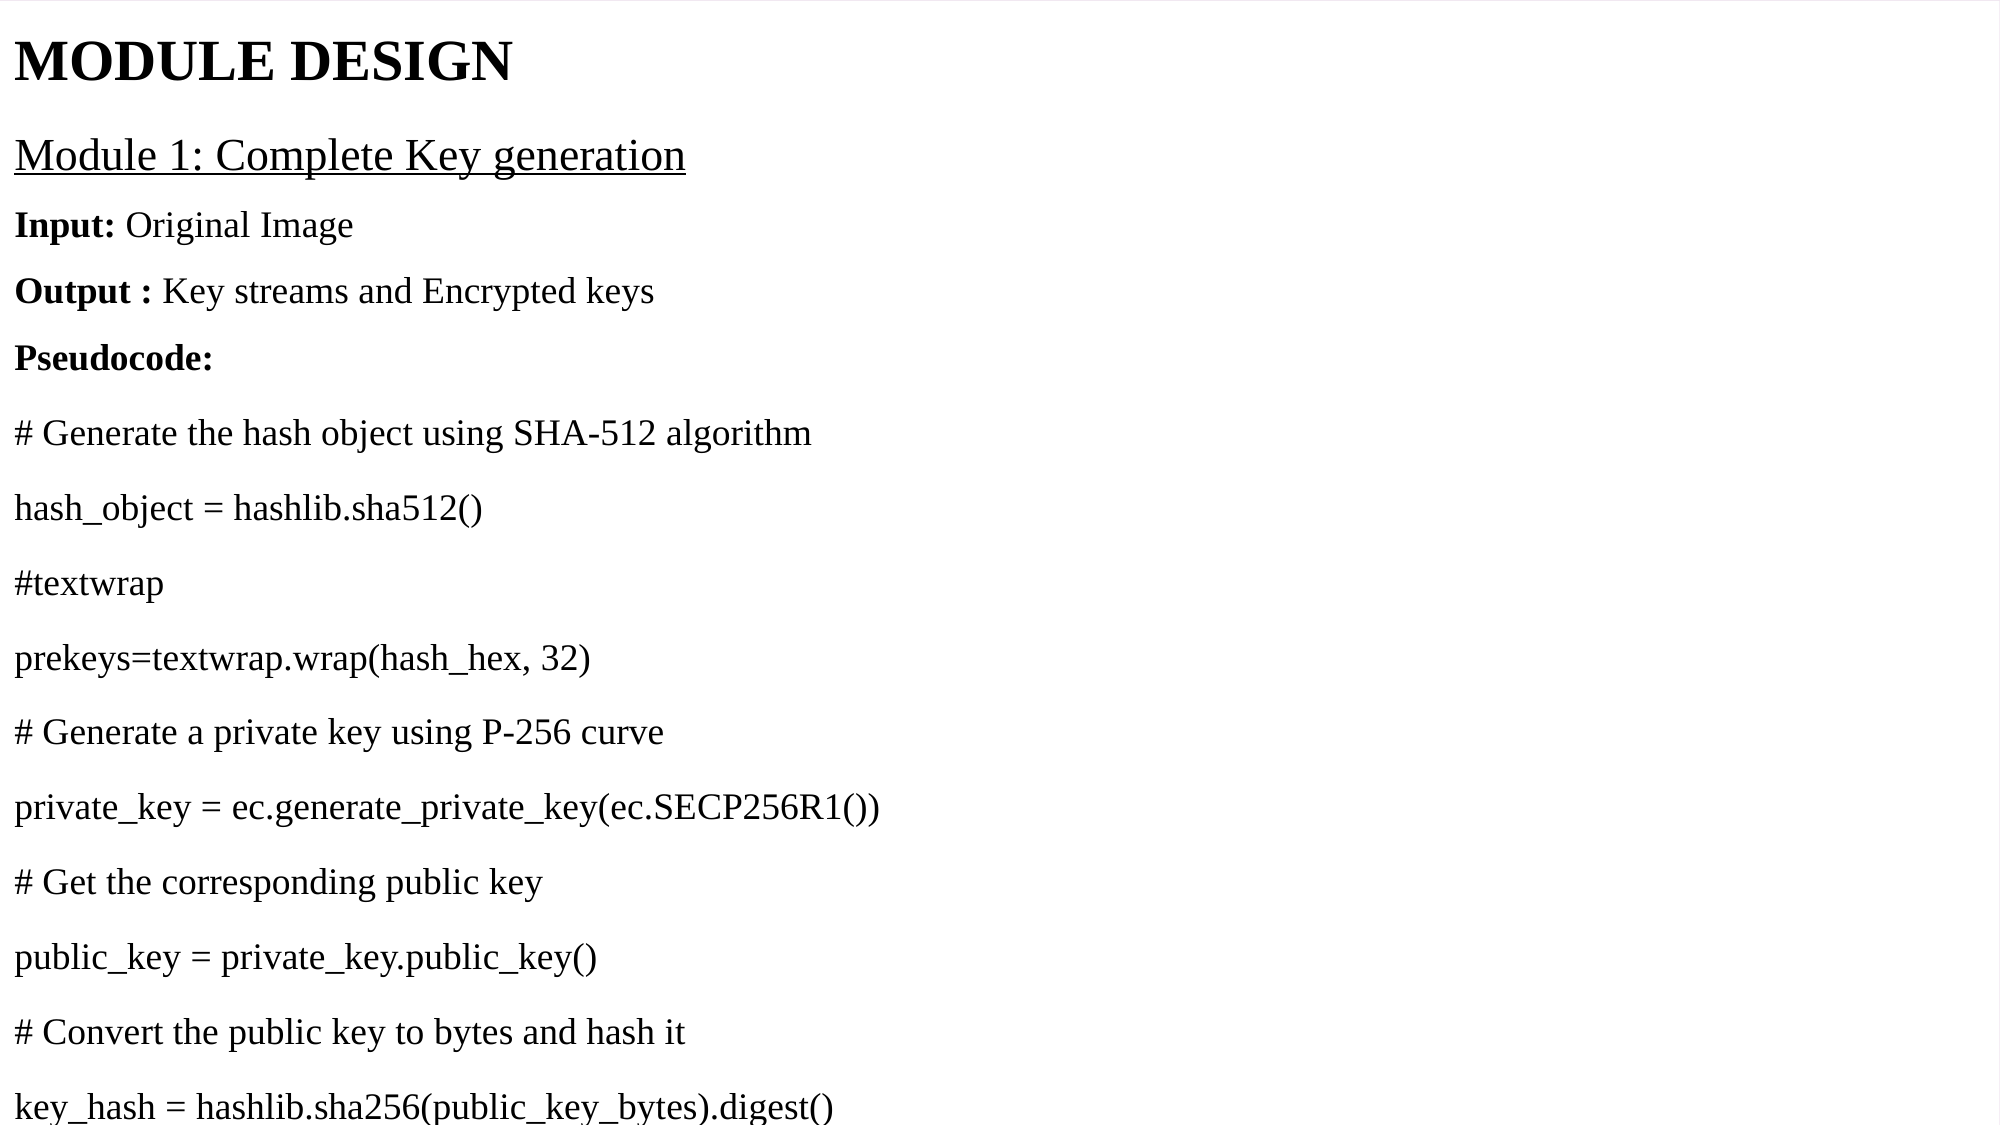

MODULE DESIGN
Module 1: Complete Key generation
Input: Original Image
Output : Key streams and Encrypted keys
Pseudocode:
# Generate the hash object using SHA-512 algorithm
hash_object = hashlib.sha512()
#textwrap
prekeys=textwrap.wrap(hash_hex, 32)
# Generate a private key using P-256 curve
private_key = ec.generate_private_key(ec.SECP256R1())
# Get the corresponding public key
public_key = private_key.public_key()
# Convert the public key to bytes and hash it
key_hash = hashlib.sha256(public_key_bytes).digest()